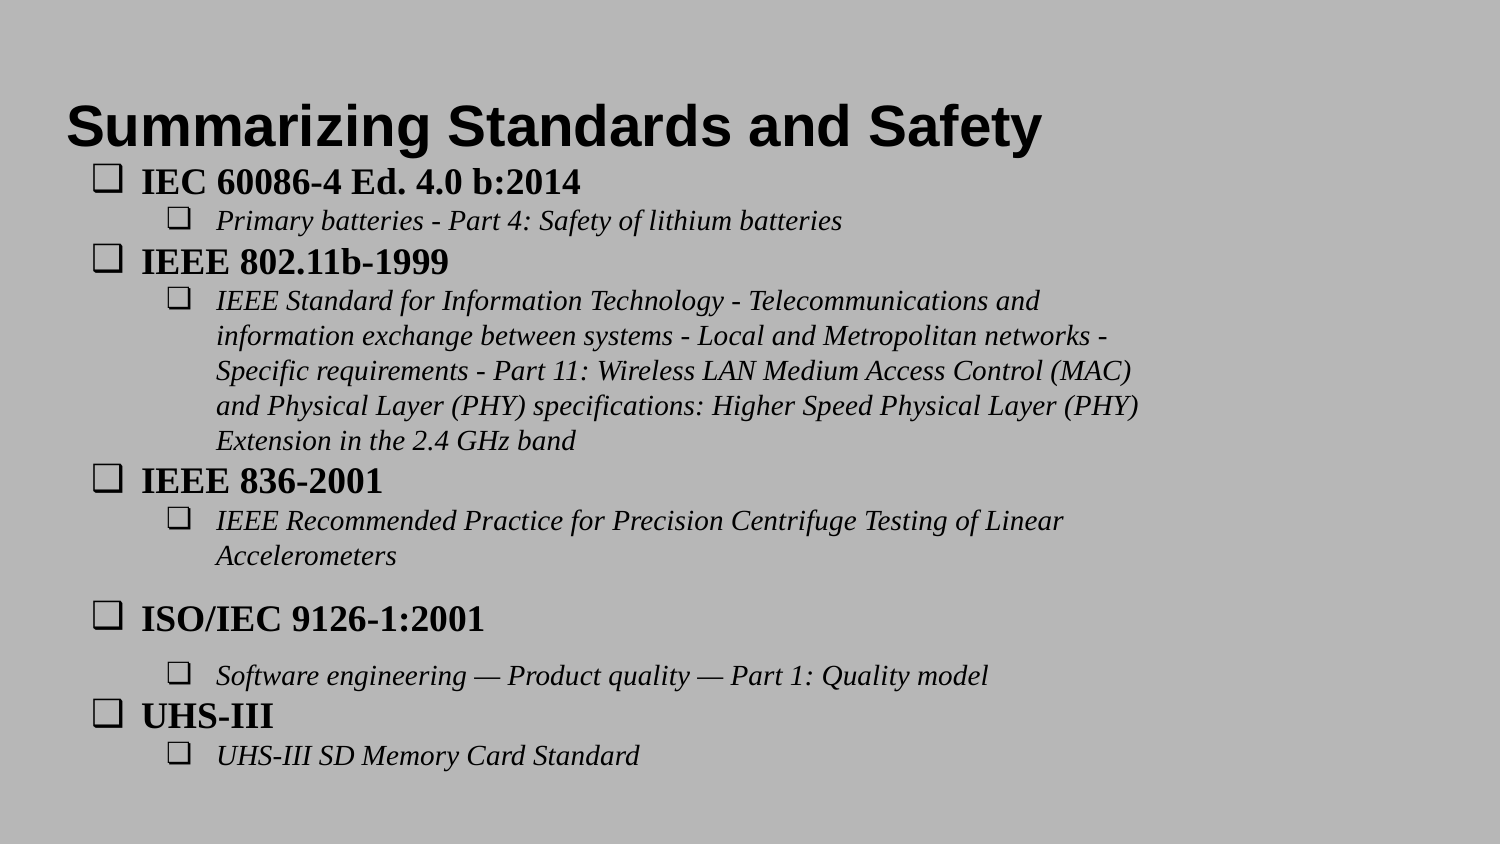

# Summarizing Standards and Safety
IEC 60086-4 Ed. 4.0 b:2014
Primary batteries - Part 4: Safety of lithium batteries
IEEE 802.11b-1999
IEEE Standard for Information Technology - Telecommunications and information exchange between systems - Local and Metropolitan networks - Specific requirements - Part 11: Wireless LAN Medium Access Control (MAC) and Physical Layer (PHY) specifications: Higher Speed Physical Layer (PHY) Extension in the 2.4 GHz band
IEEE 836-2001
IEEE Recommended Practice for Precision Centrifuge Testing of Linear Accelerometers
ISO/IEC 9126-1:2001
Software engineering — Product quality — Part 1: Quality model
UHS-III
UHS-III SD Memory Card Standard